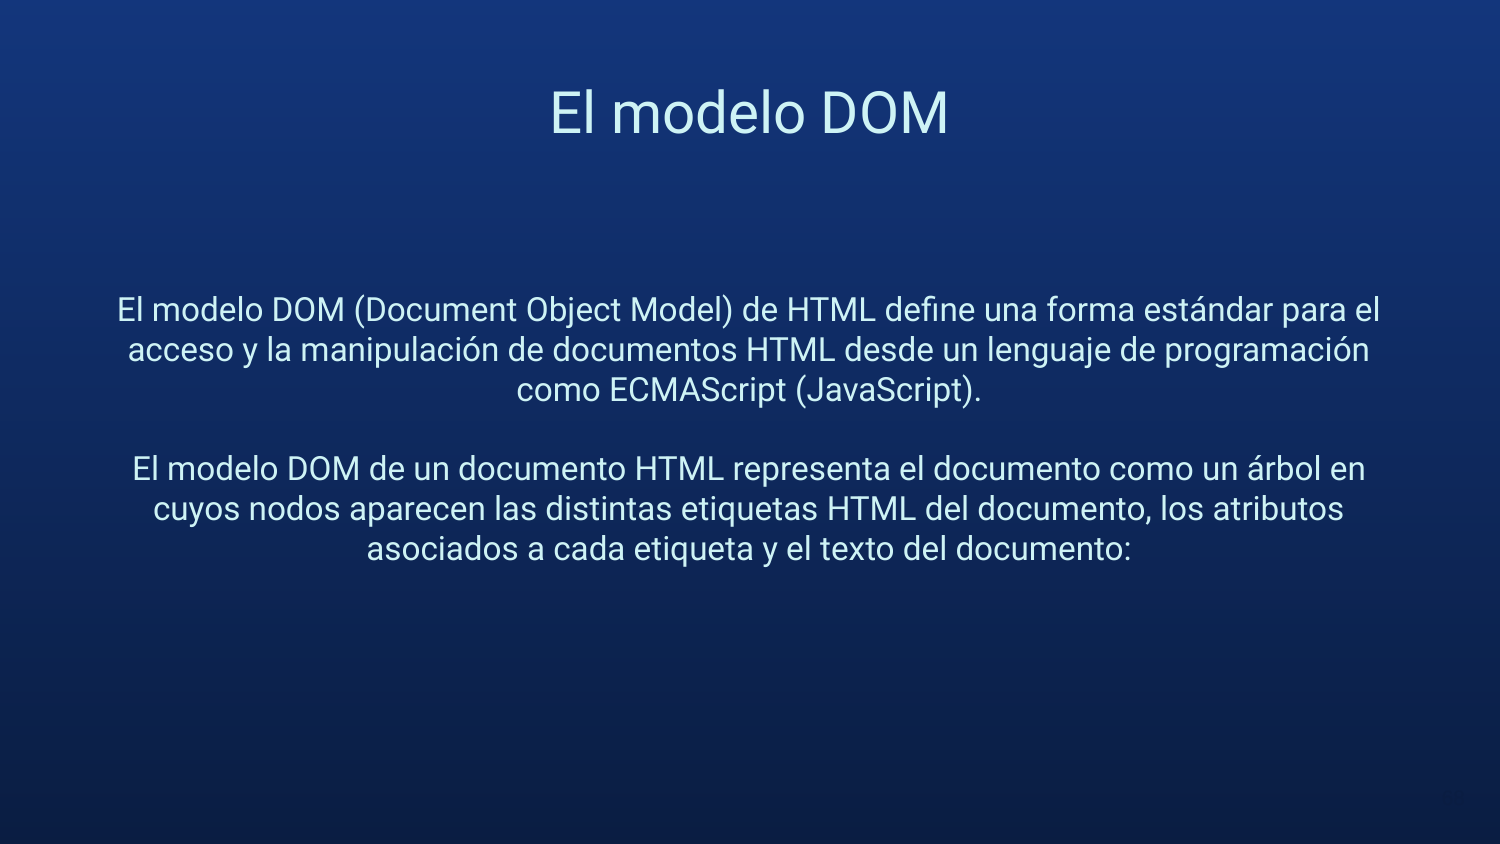

# El modelo DOM
El modelo DOM (Document Object Model) de HTML define una forma estándar para el acceso y la manipulación de documentos HTML desde un lenguaje de programación como ECMAScript (JavaScript).

El modelo DOM de un documento HTML representa el documento como un árbol en cuyos nodos aparecen las distintas etiquetas HTML del documento, los atributos asociados a cada etiqueta y el texto del documento:
68